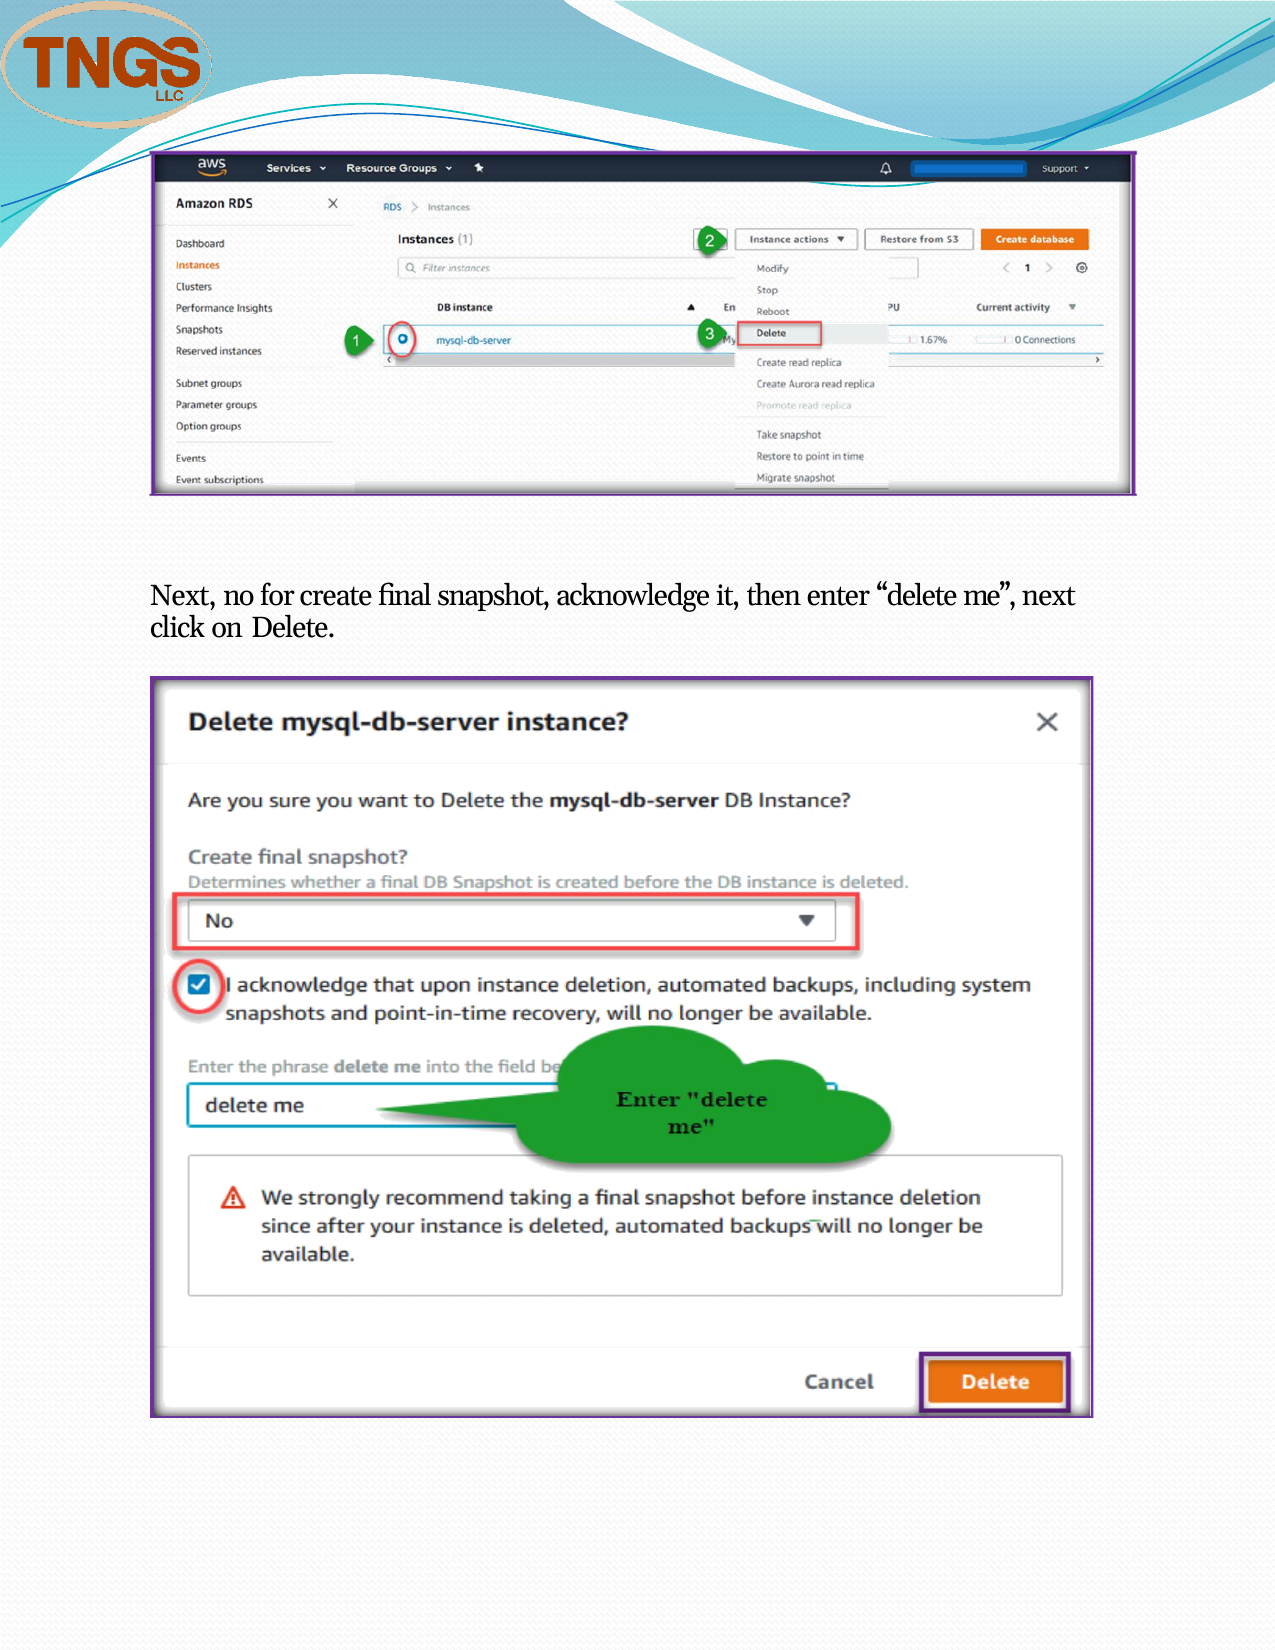

Next, no for create final snapshot, acknowledge it, then enter “delete me”, next  click on Delete.